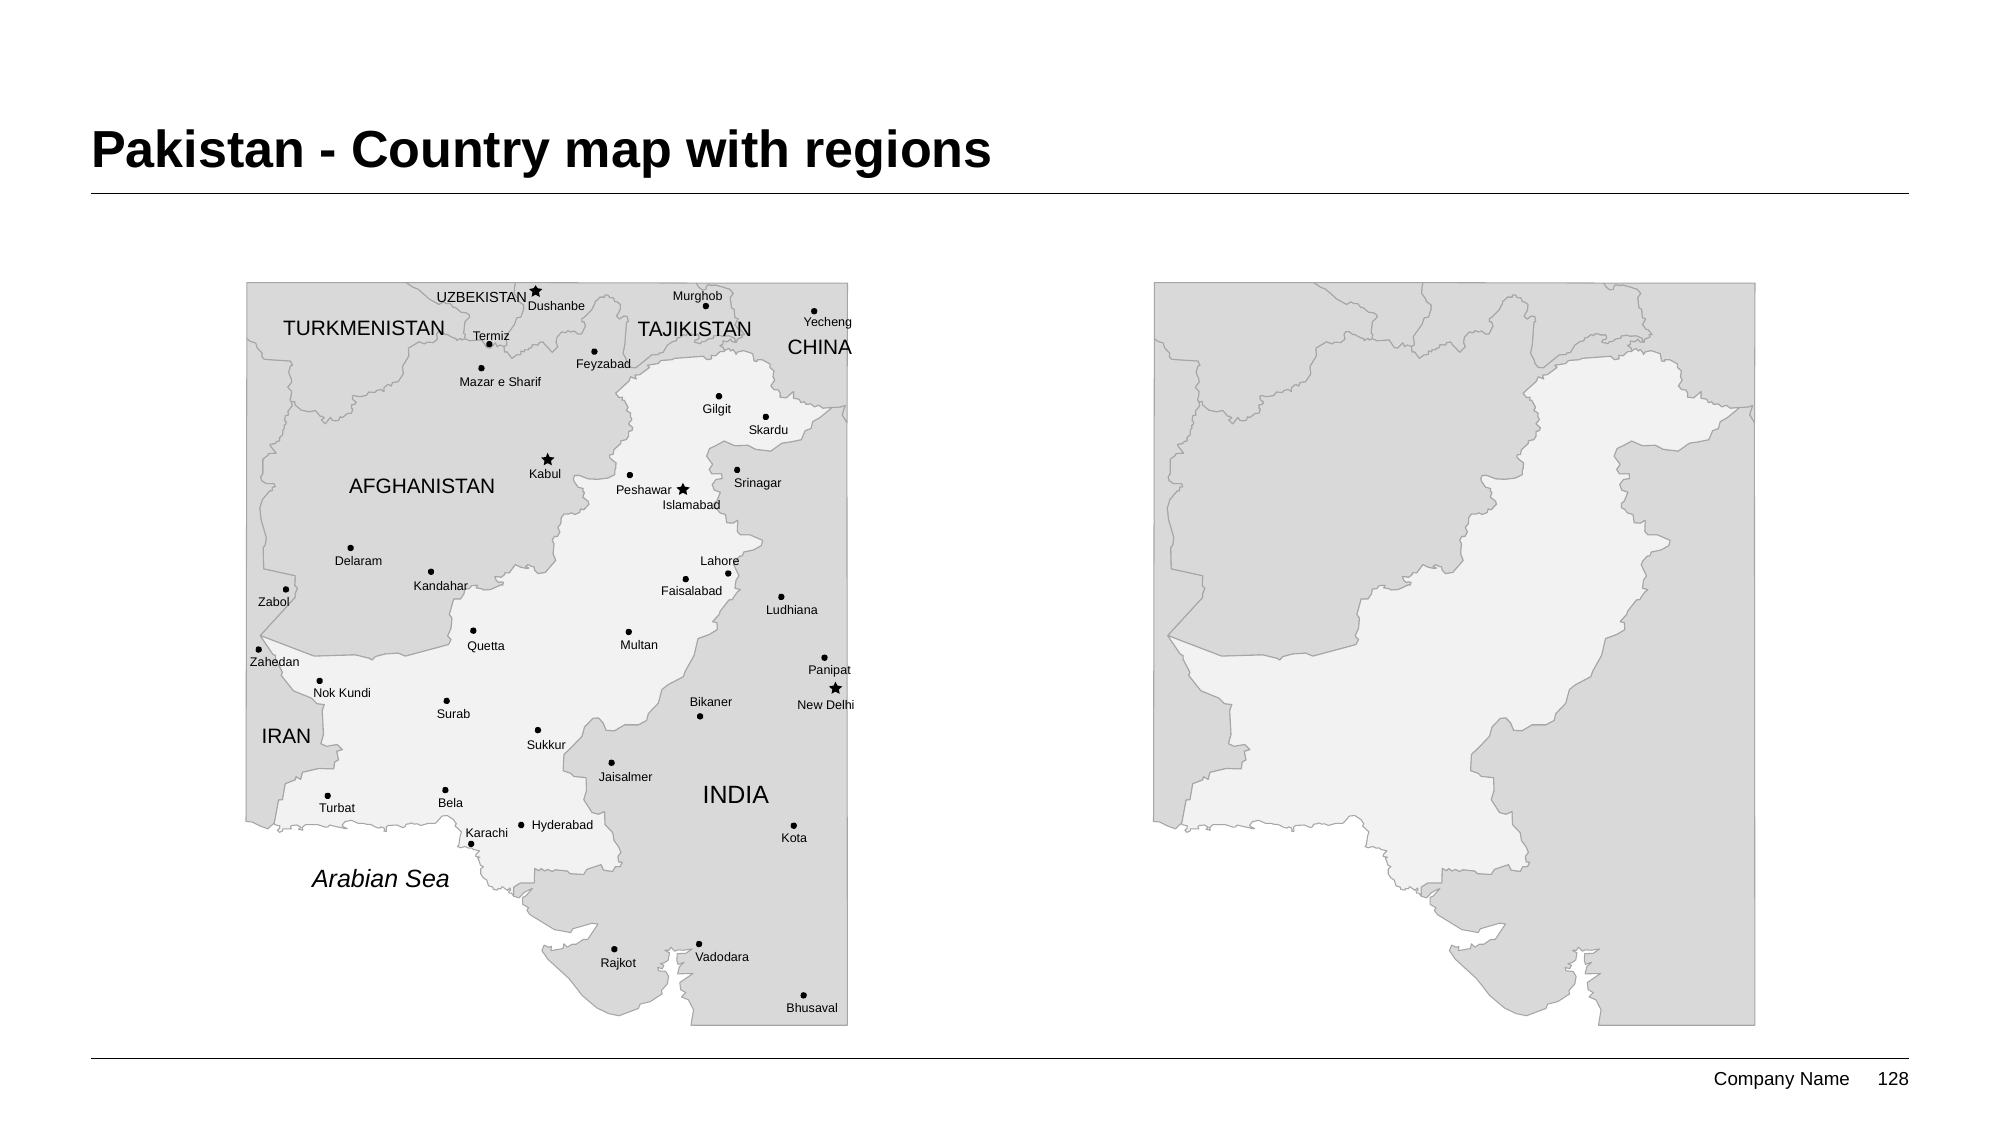

# Pakistan - Country map with regions

Murghob
 UZBEKISTAN
Dushanbe

TURKMENISTAN
Yecheng
TAJIKISTAN
Termiz
CHINA

Feyzabad

Mazar e Sharif

Gilgit

Skardu

Kabul

AFGHANISTAN
Srinagar
Peshawar

Islamabad

Lahore
Delaram

Kandahar
Faisalabad

Zabol

Ludhiana

Multan
Quetta

Zahedan

Panipat

Nok Kundi
Bikaner
New Delhi

Surab

IRAN

Sukkur

Jaisalmer
INDIA

Bela
Turbat
Hyderabad

Karachi
Kota

Arabian Sea

Vadodara
Rajkot

Bhusaval